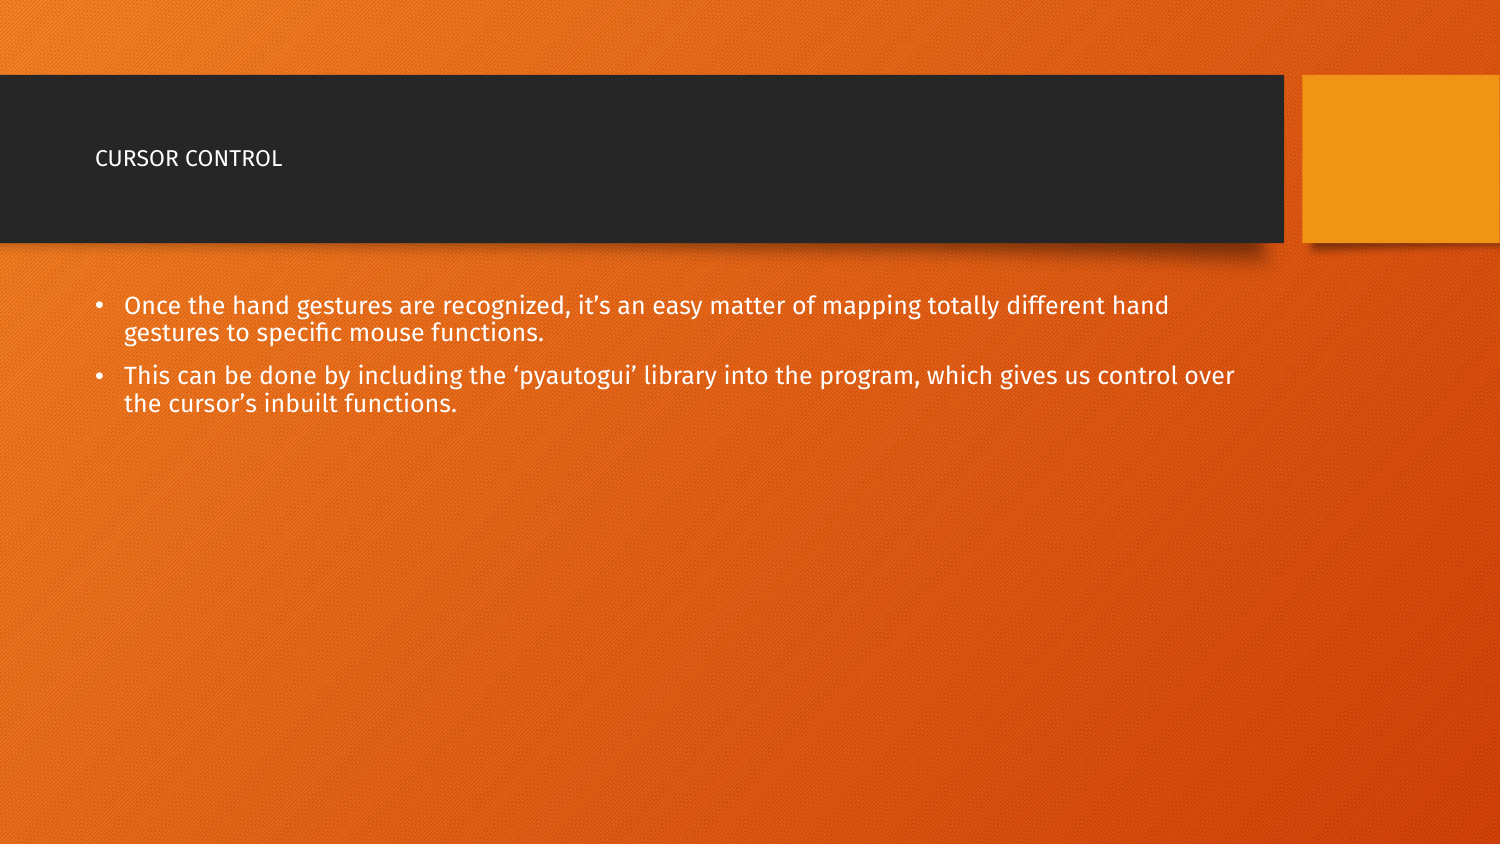

# CURSOR CONTROL
Once the hand gestures are recognized, it’s an easy matter of mapping totally different hand gestures to specific mouse functions.
This can be done by including the ‘pyautogui’ library into the program, which gives us control over the cursor’s inbuilt functions.